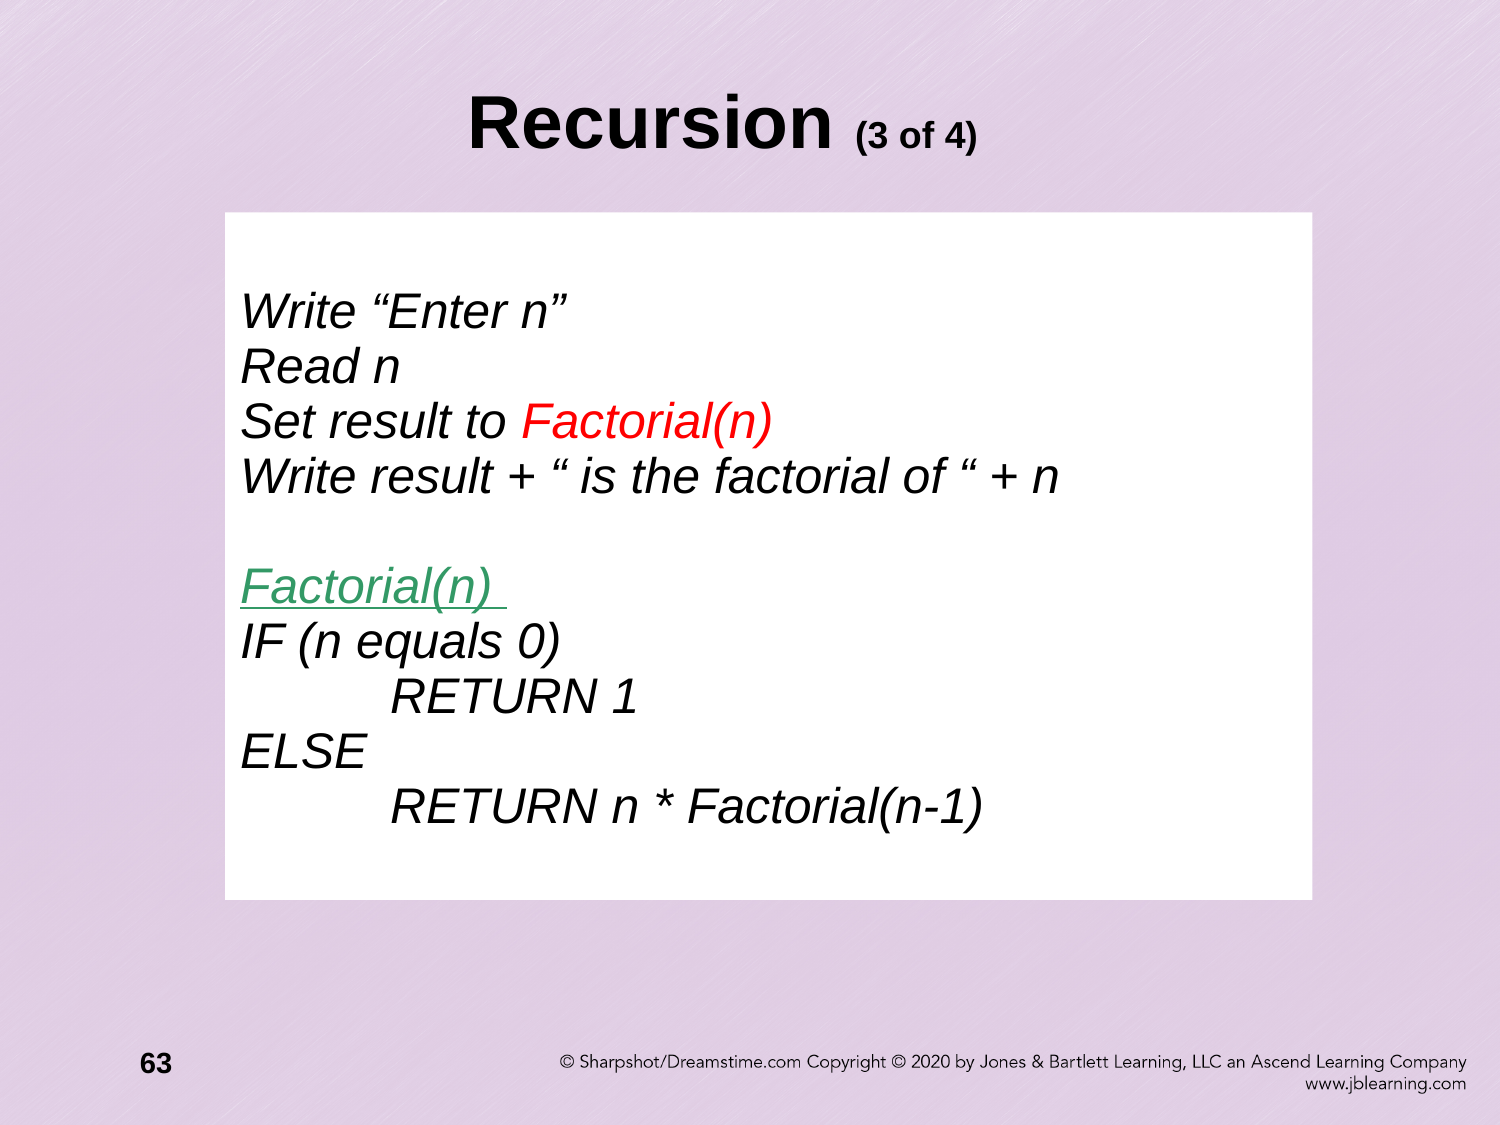

Recursion (3 of 4)

Write “Enter n”
Read n
Set result to Factorial(n)
Write result + “ is the factorial of “ + n

Factorial(n)
IF (n equals 0)
	RETURN 1
ELSE
	RETURN n * Factorial(n-1)
63